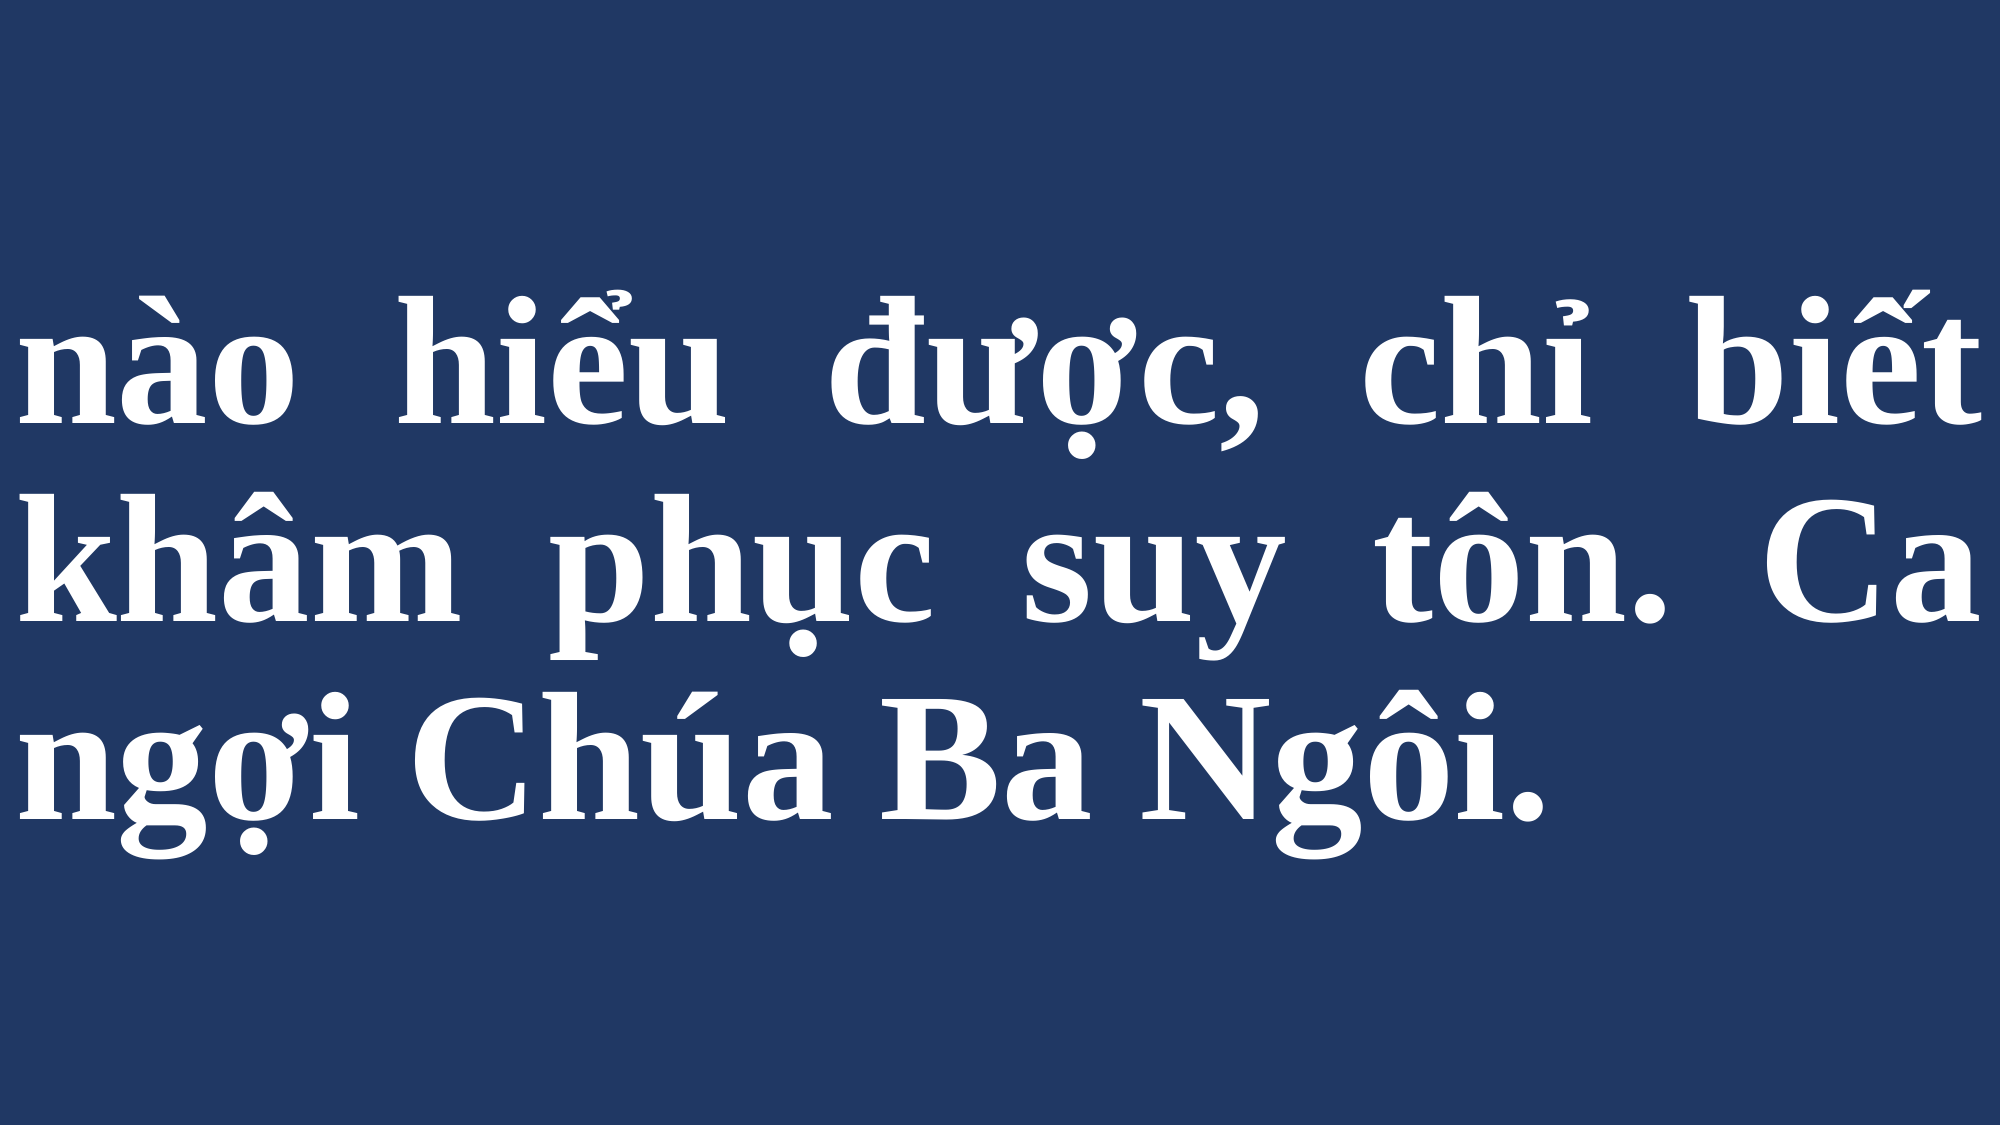

# nào hiểu được, chỉ biết khâm phục suy tôn. Ca ngợi Chúa Ba Ngôi.